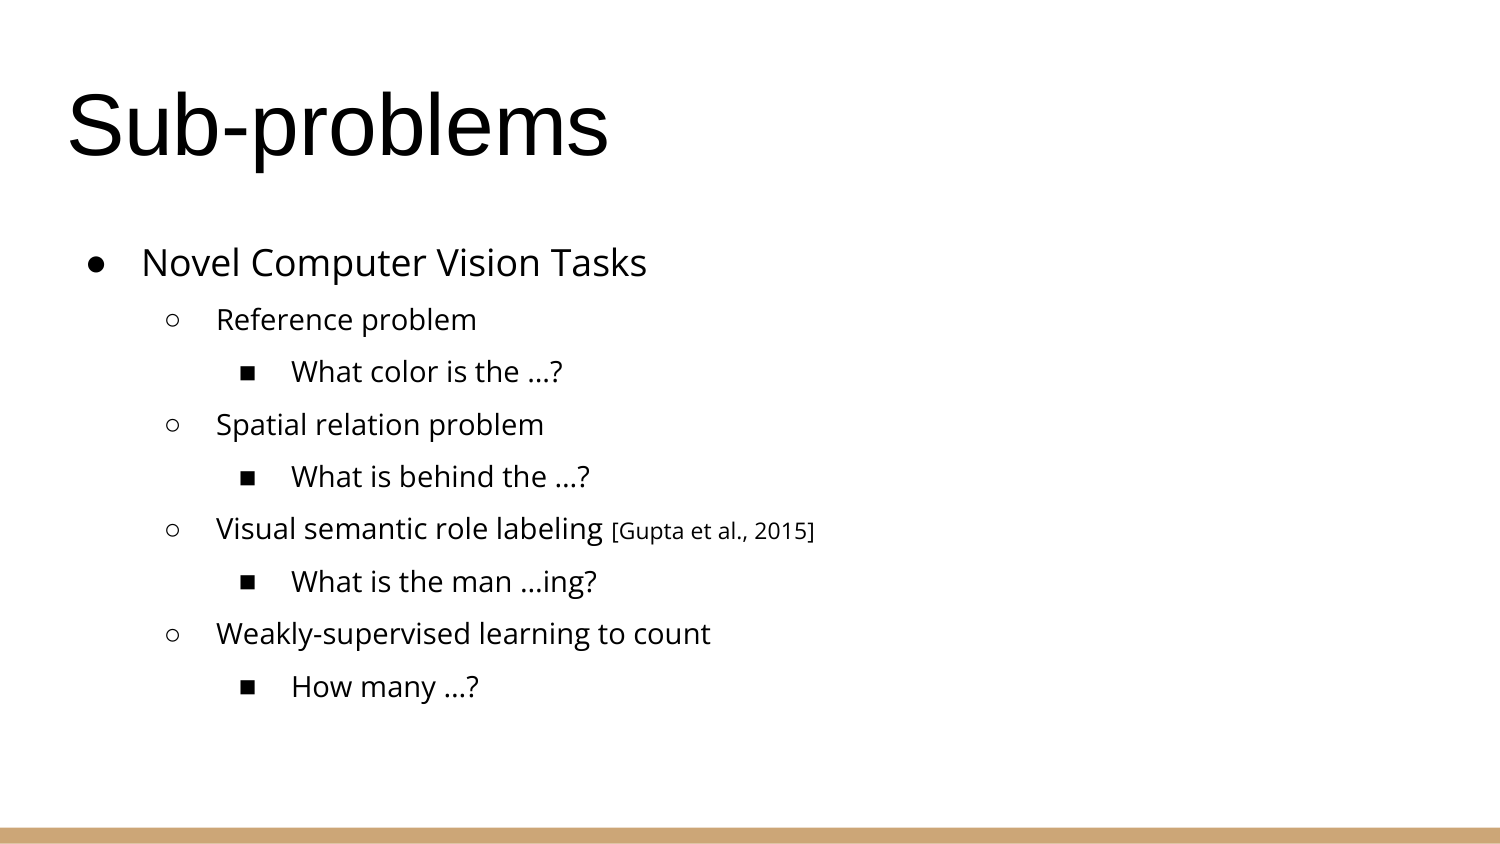

# Sub-problems
Novel Computer Vision Tasks
Reference problem
What color is the …?
Spatial relation problem
What is behind the …?
Visual semantic role labeling [Gupta et al., 2015]
What is the man …ing?
Weakly-supervised learning to count
How many …?